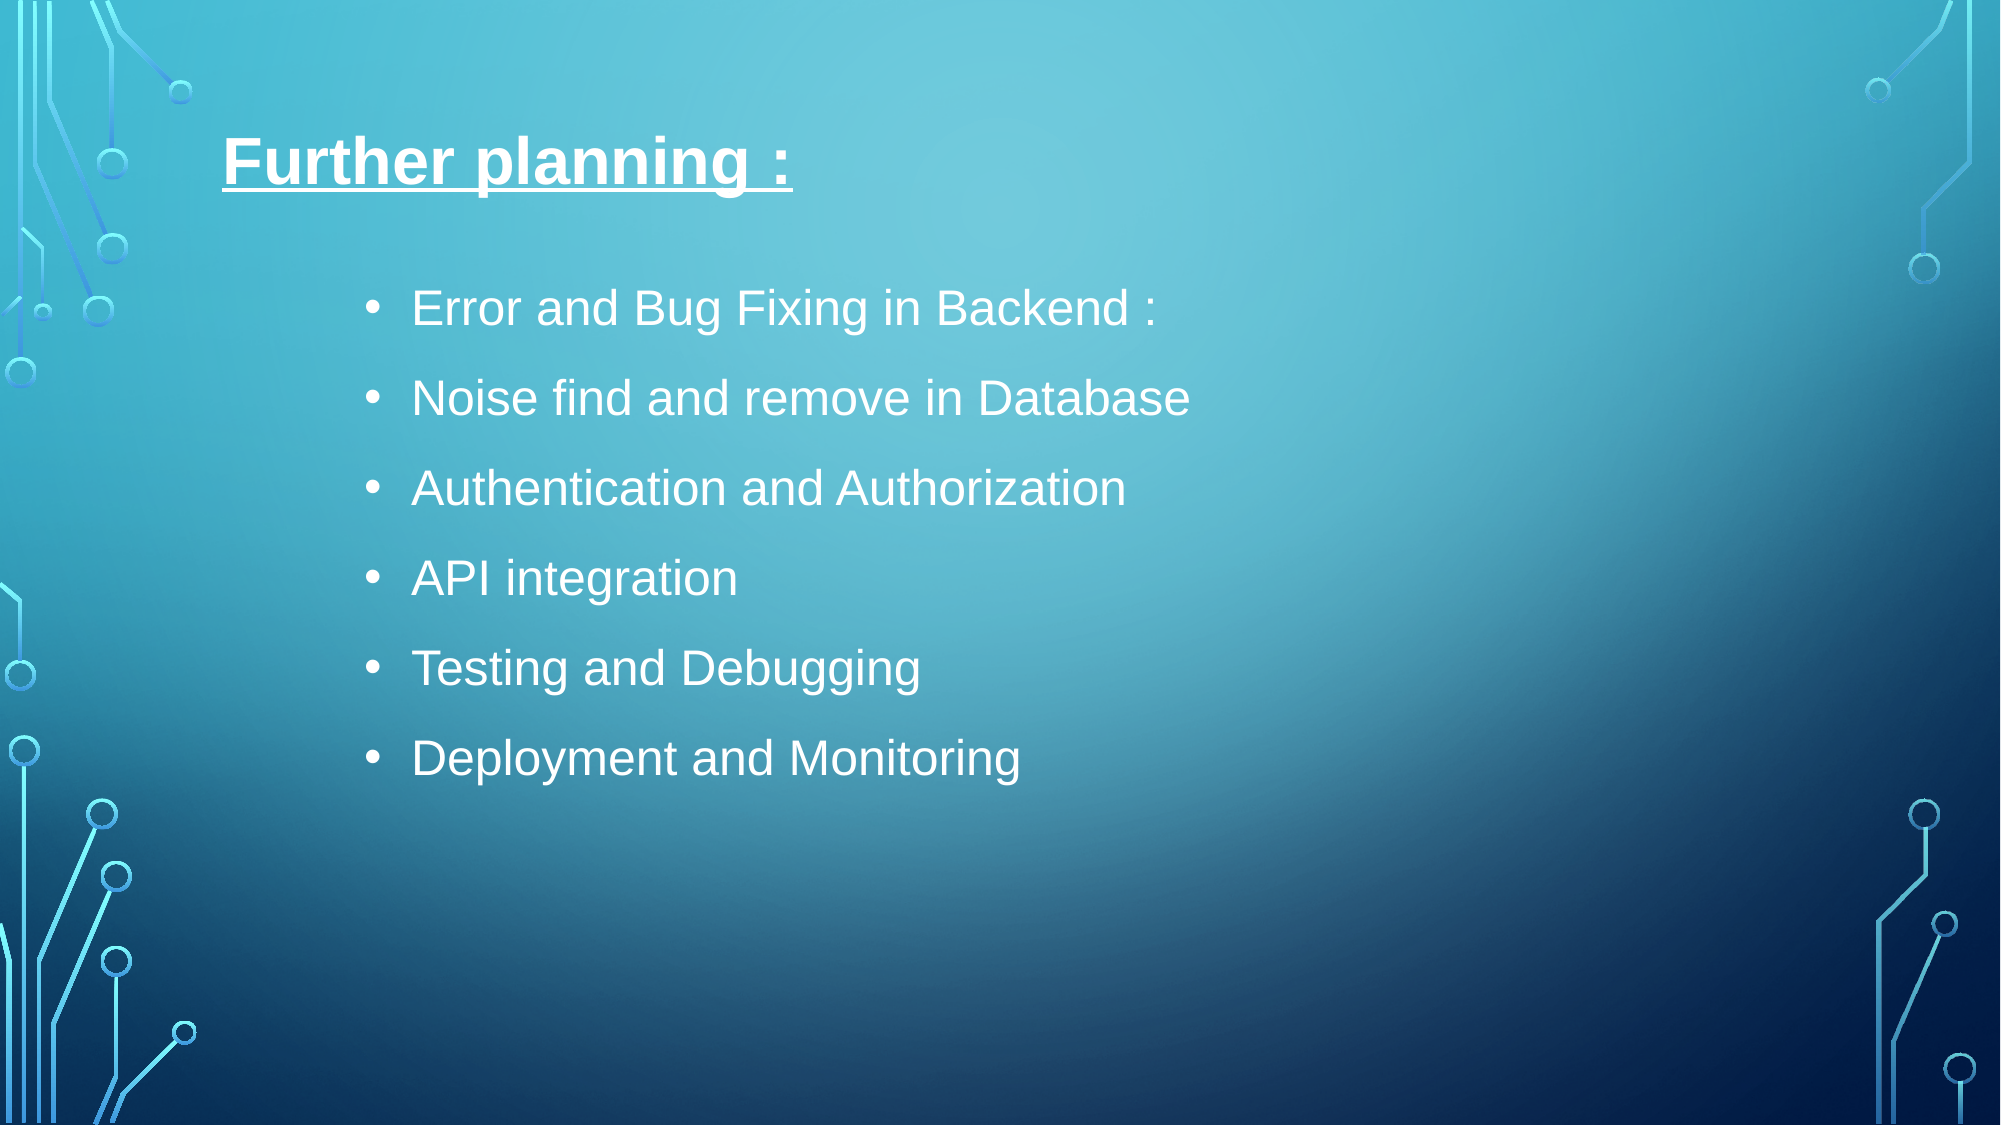

Further planning :
Error and Bug Fixing in Backend :
Noise find and remove in Database
Authentication and Authorization
API integration
Testing and Debugging
Deployment and Monitoring